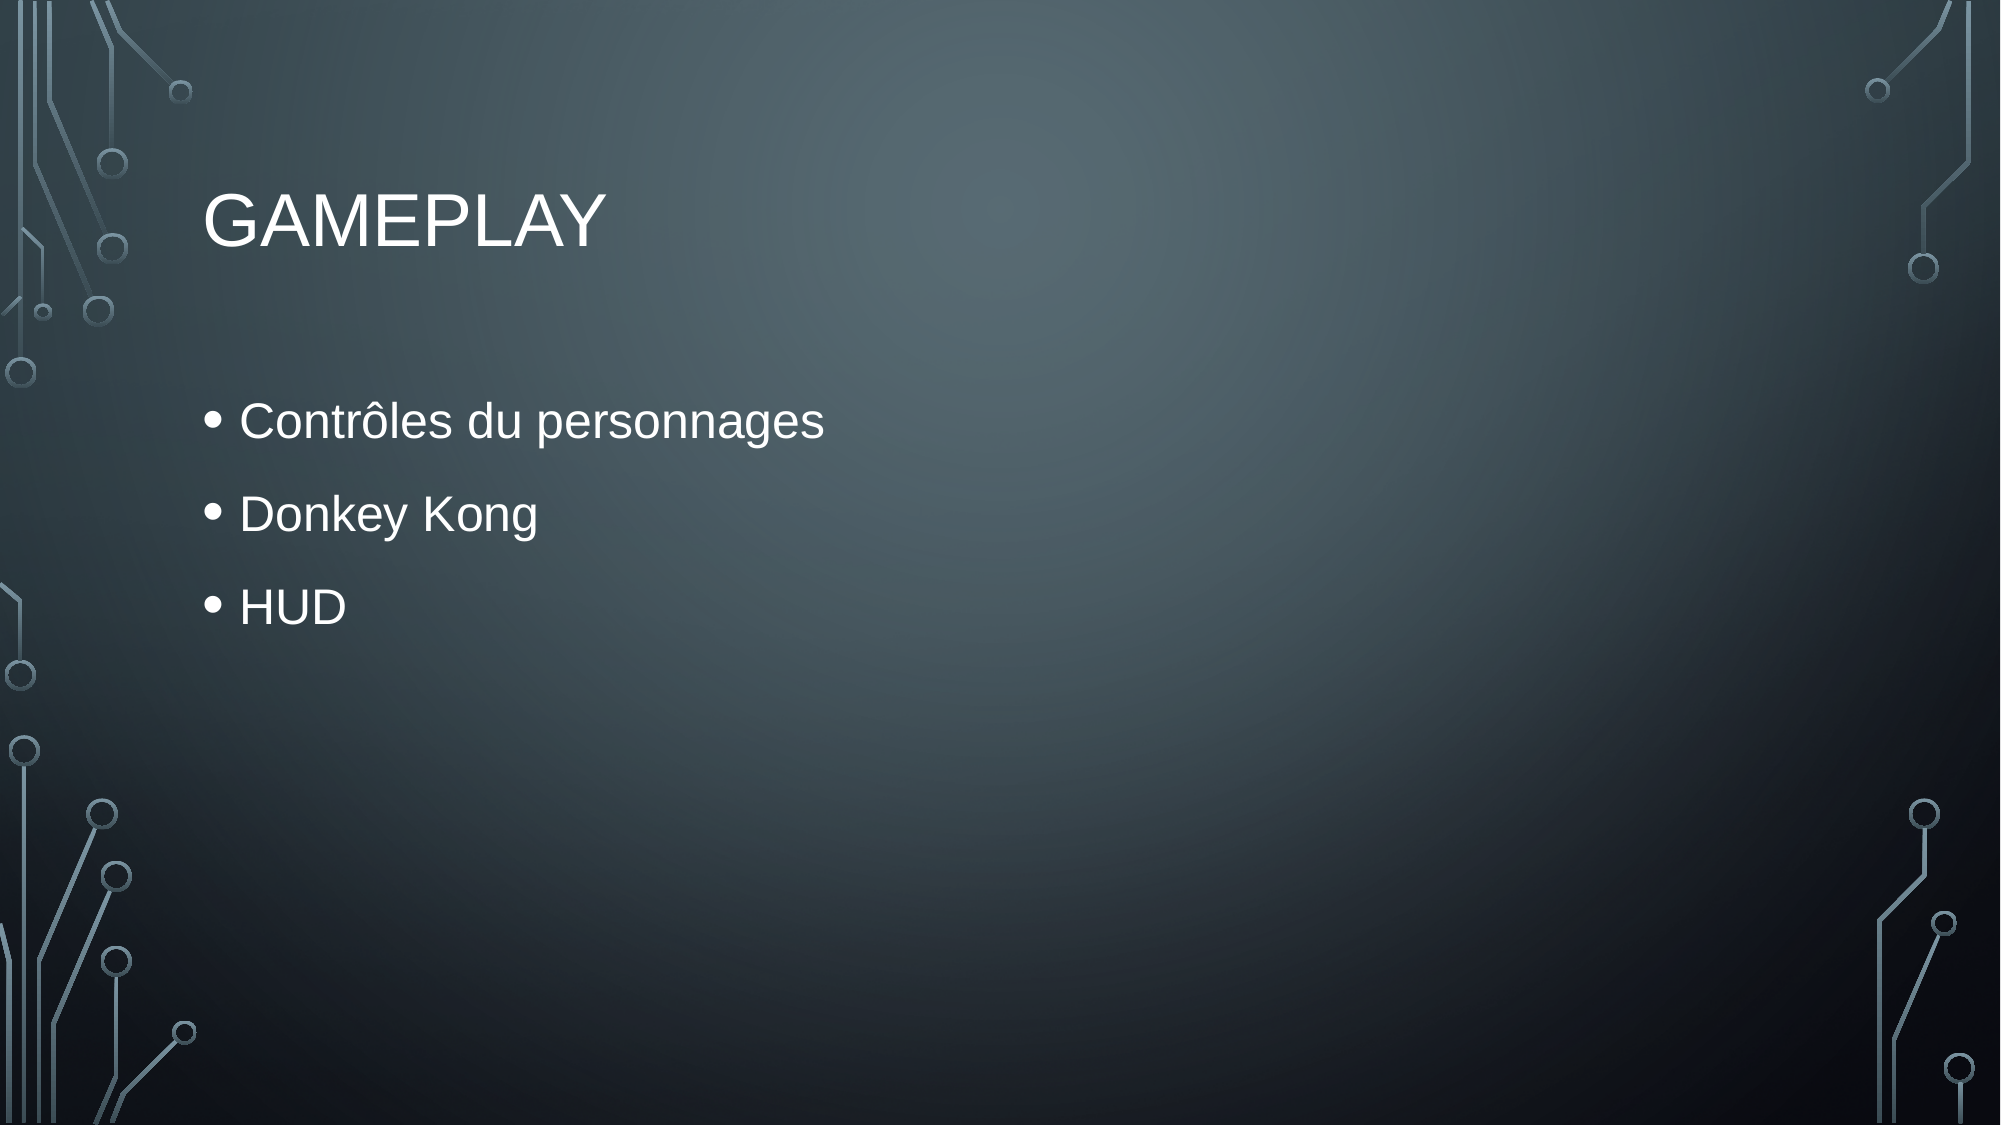

# Gameplay
Contrôles du personnages
Donkey Kong
HUD